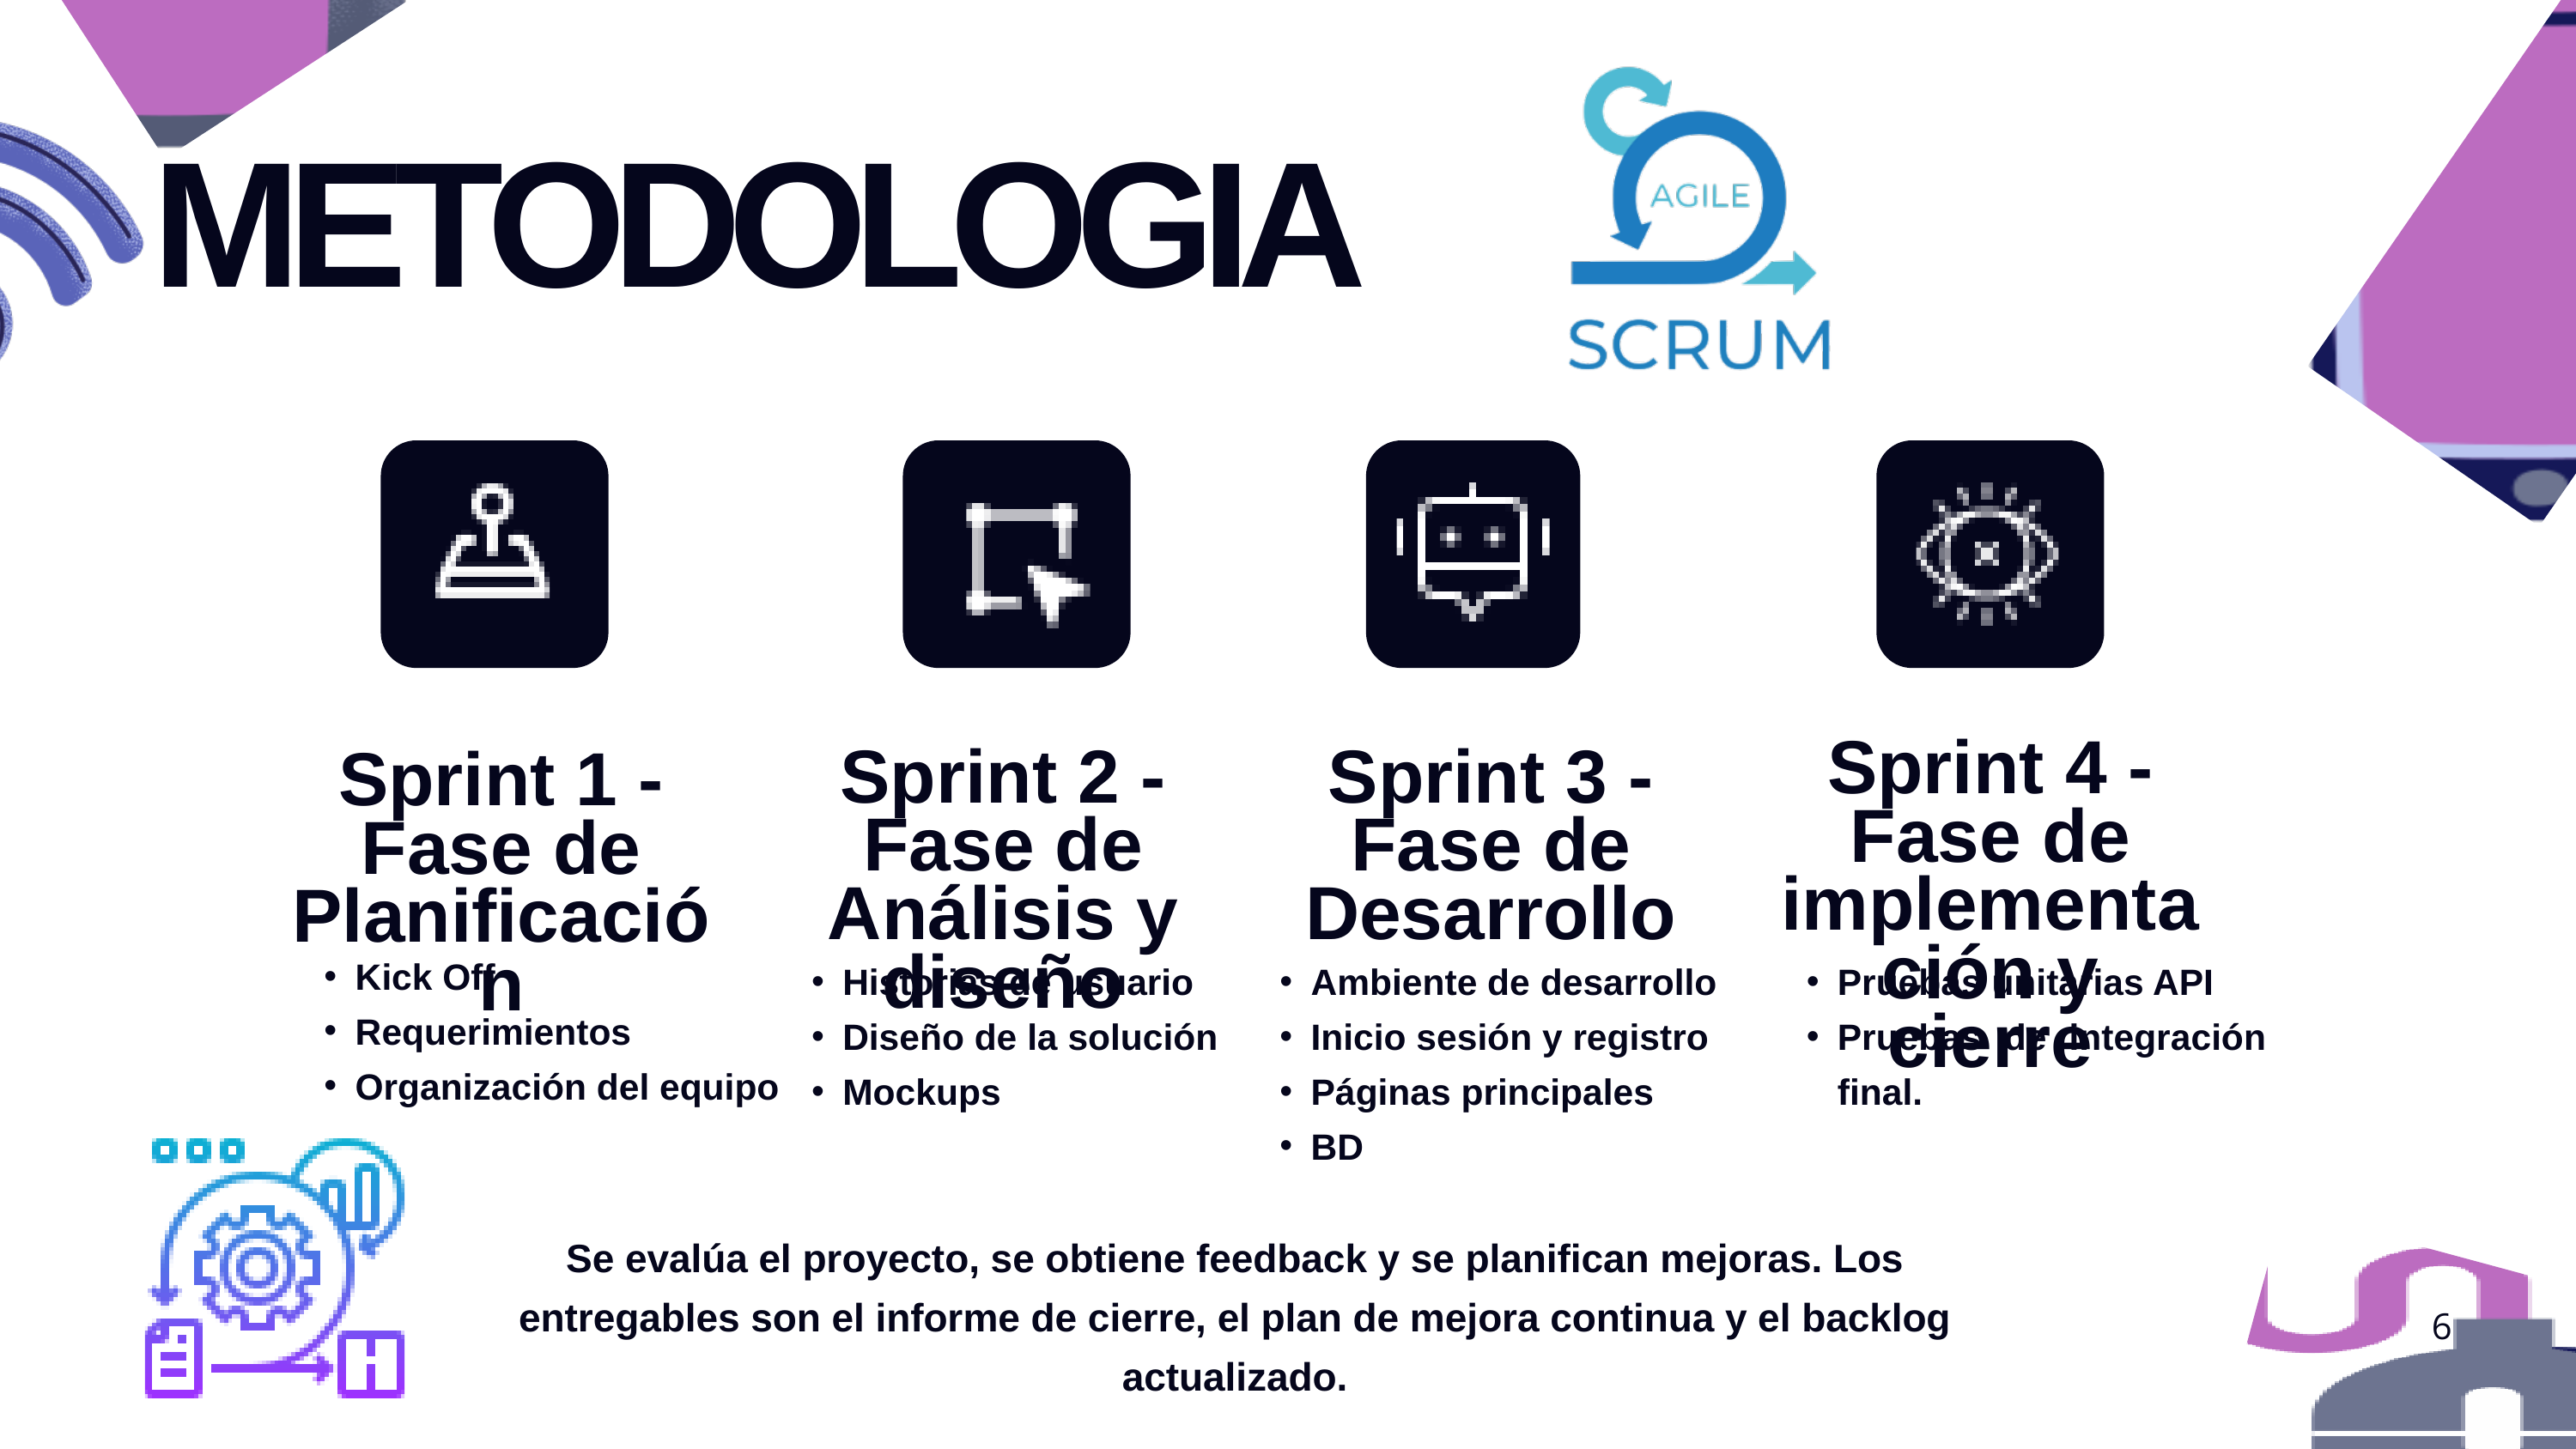

METODOLOGIA

Sprint 4 - Fase de
implementación y cierre
Sprint 2 - Fase de
Análisis y diseño
Sprint 3 - Fase de
Desarrollo
Sprint 1 - Fase de
Planificación
Kick Off
Requerimientos
Organización del equipo

Historias de usuario
Diseño de la solución
Mockups

Ambiente de desarrollo
Inicio sesión y registro
Páginas principales
BD

Pruebas unitarias API
Pruebas de integración  final.

Se evalúa el proyecto, se obtiene feedback y se planifican mejoras. Los
entregables son el informe de cierre, el plan de mejora continua y el backlog
actualizado.
6